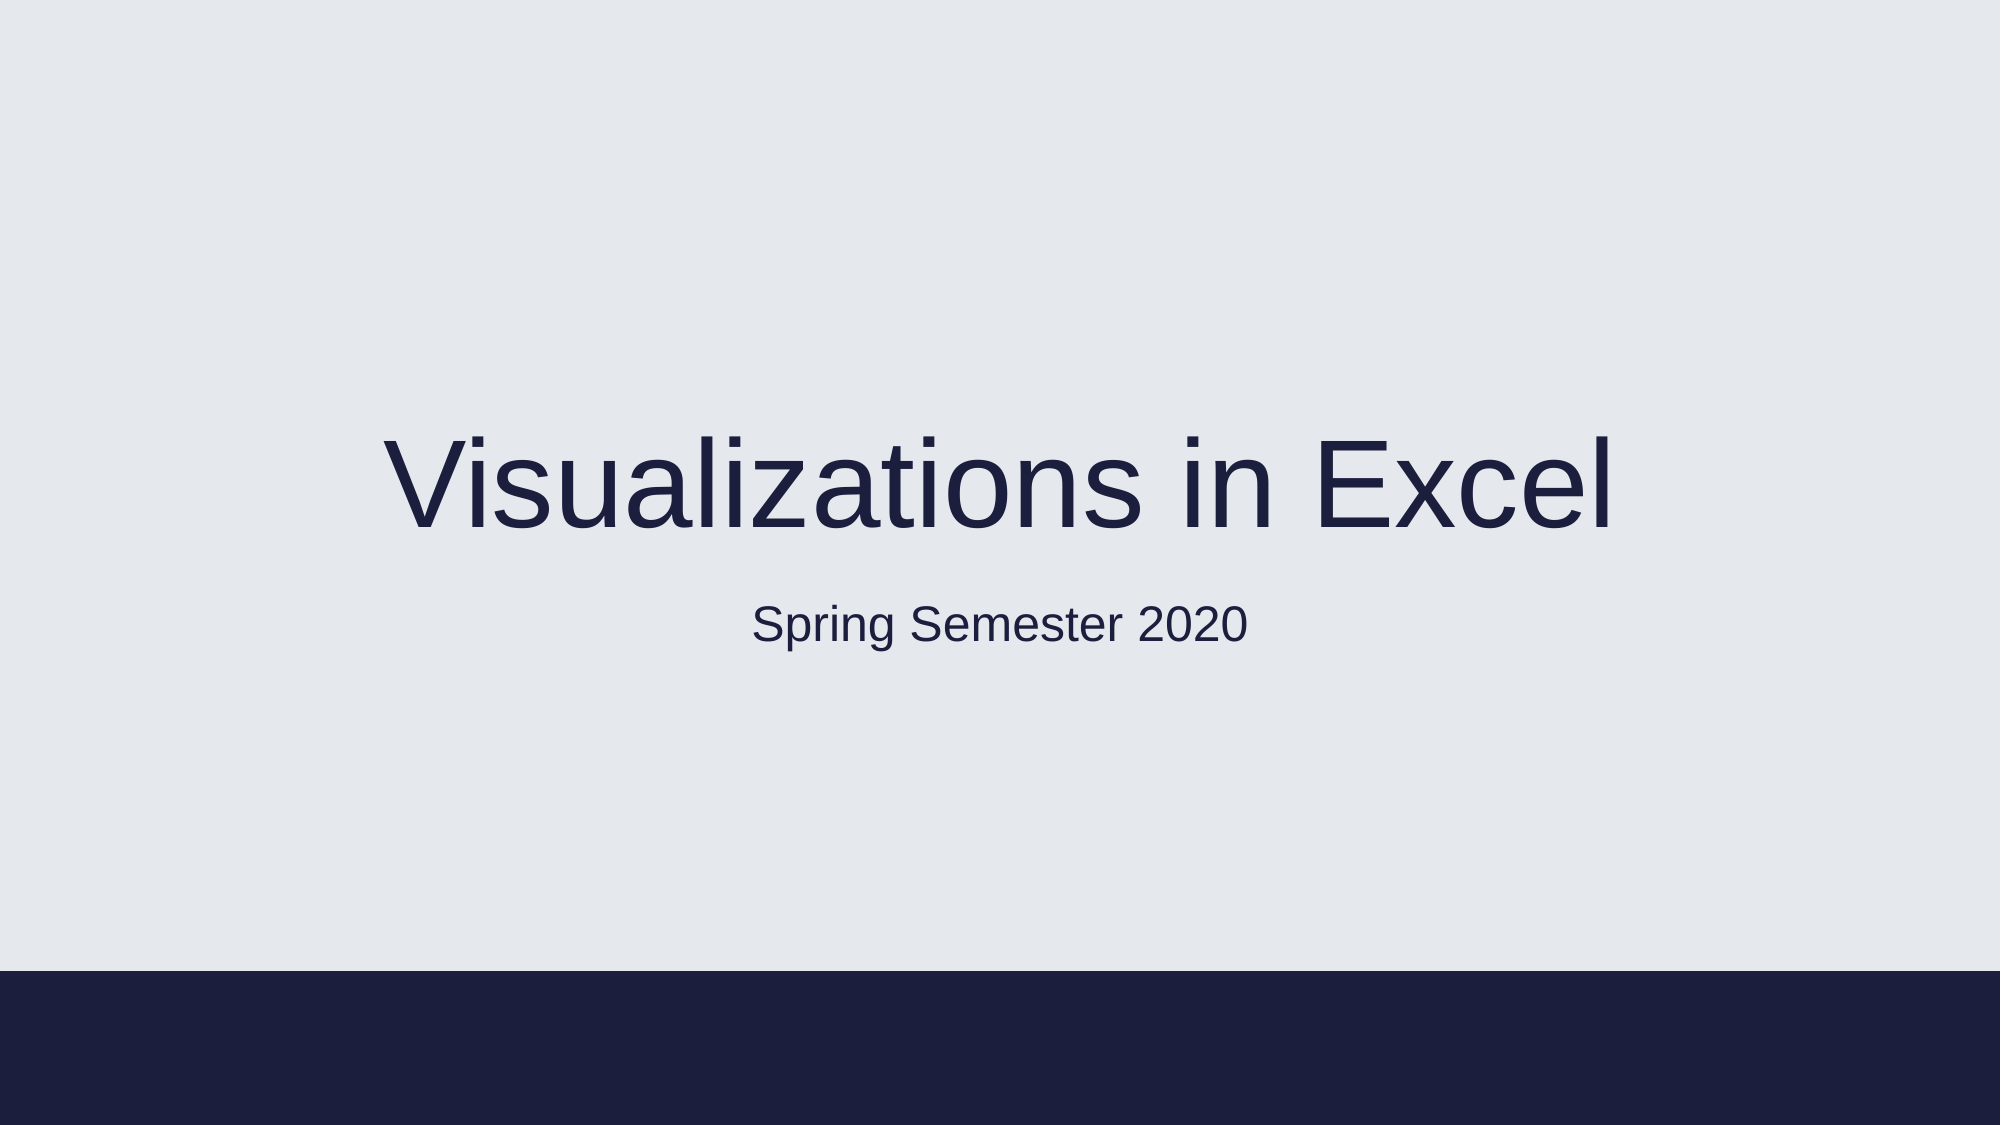

# Visualizations in Excel
Spring Semester 2020